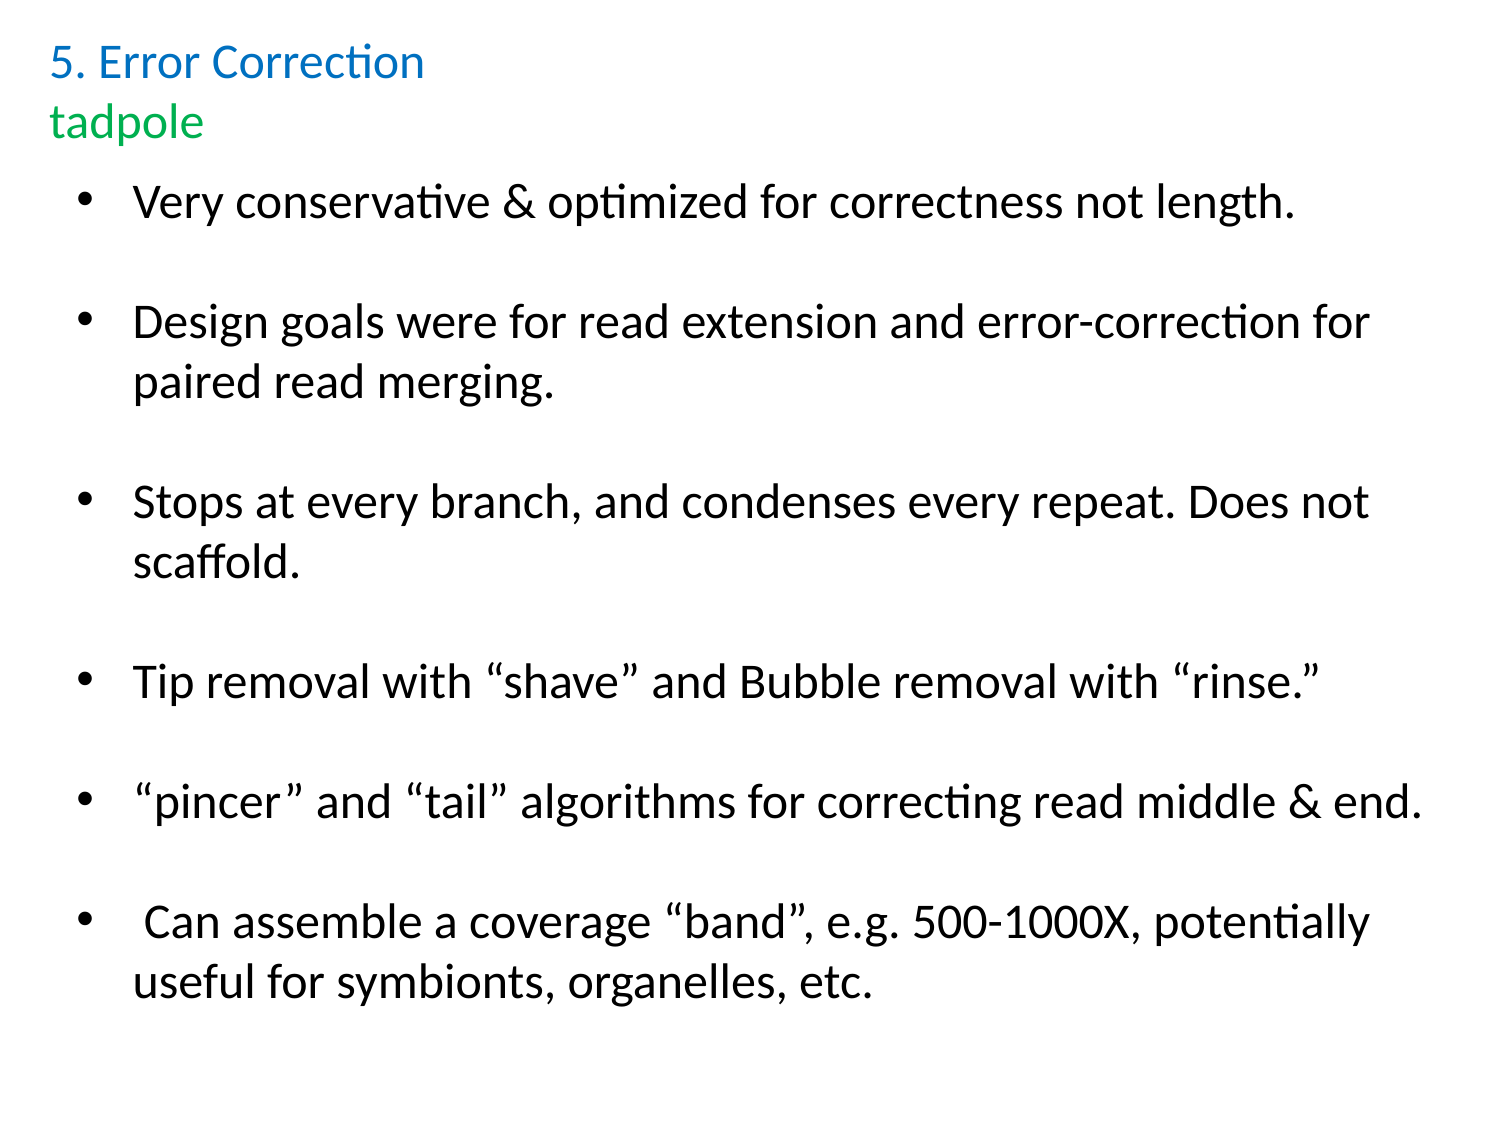

5. Error Correction
tadpole
Very conservative & optimized for correctness not length.

Design goals were for read extension and error-correction for paired read merging.

Stops at every branch, and condenses every repeat. Does not scaffold.

Tip removal with “shave” and Bubble removal with “rinse.”

“pincer” and “tail” algorithms for correcting read middle & end.

 Can assemble a coverage “band”, e.g. 500-1000X, potentially useful for symbionts, organelles, etc.